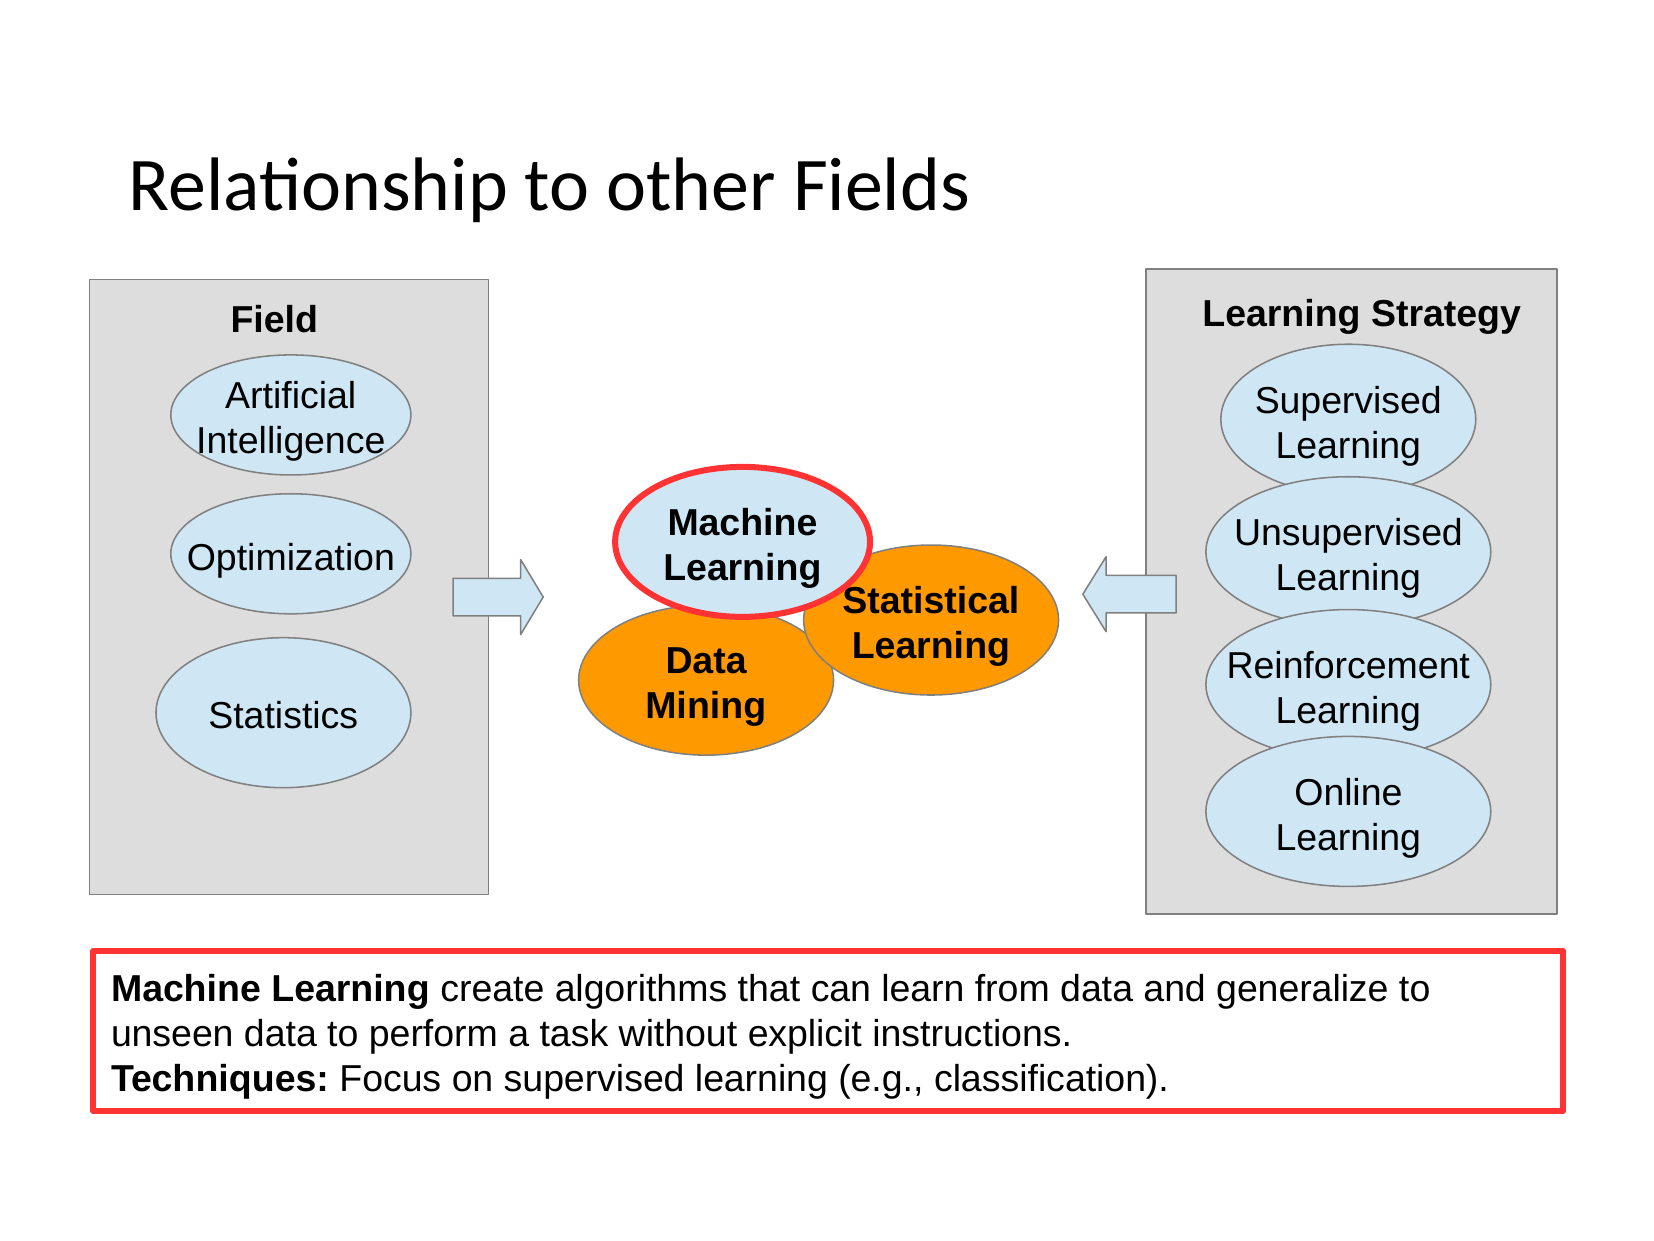

# Relationship to other Fields

Learning Strategy

Field
Supervised
Learning
Artificial
Intelligence
Machine
Learning
Unsupervised
Learning
Optimization
Statistical
Learning

Data
Mining
Reinforcement
Learning
Statistics
Online
Learning
Machine Learning create algorithms that can learn from data and generalize to unseen data to perform a task without explicit instructions.
Techniques: Focus on supervised learning (e.g., classification).